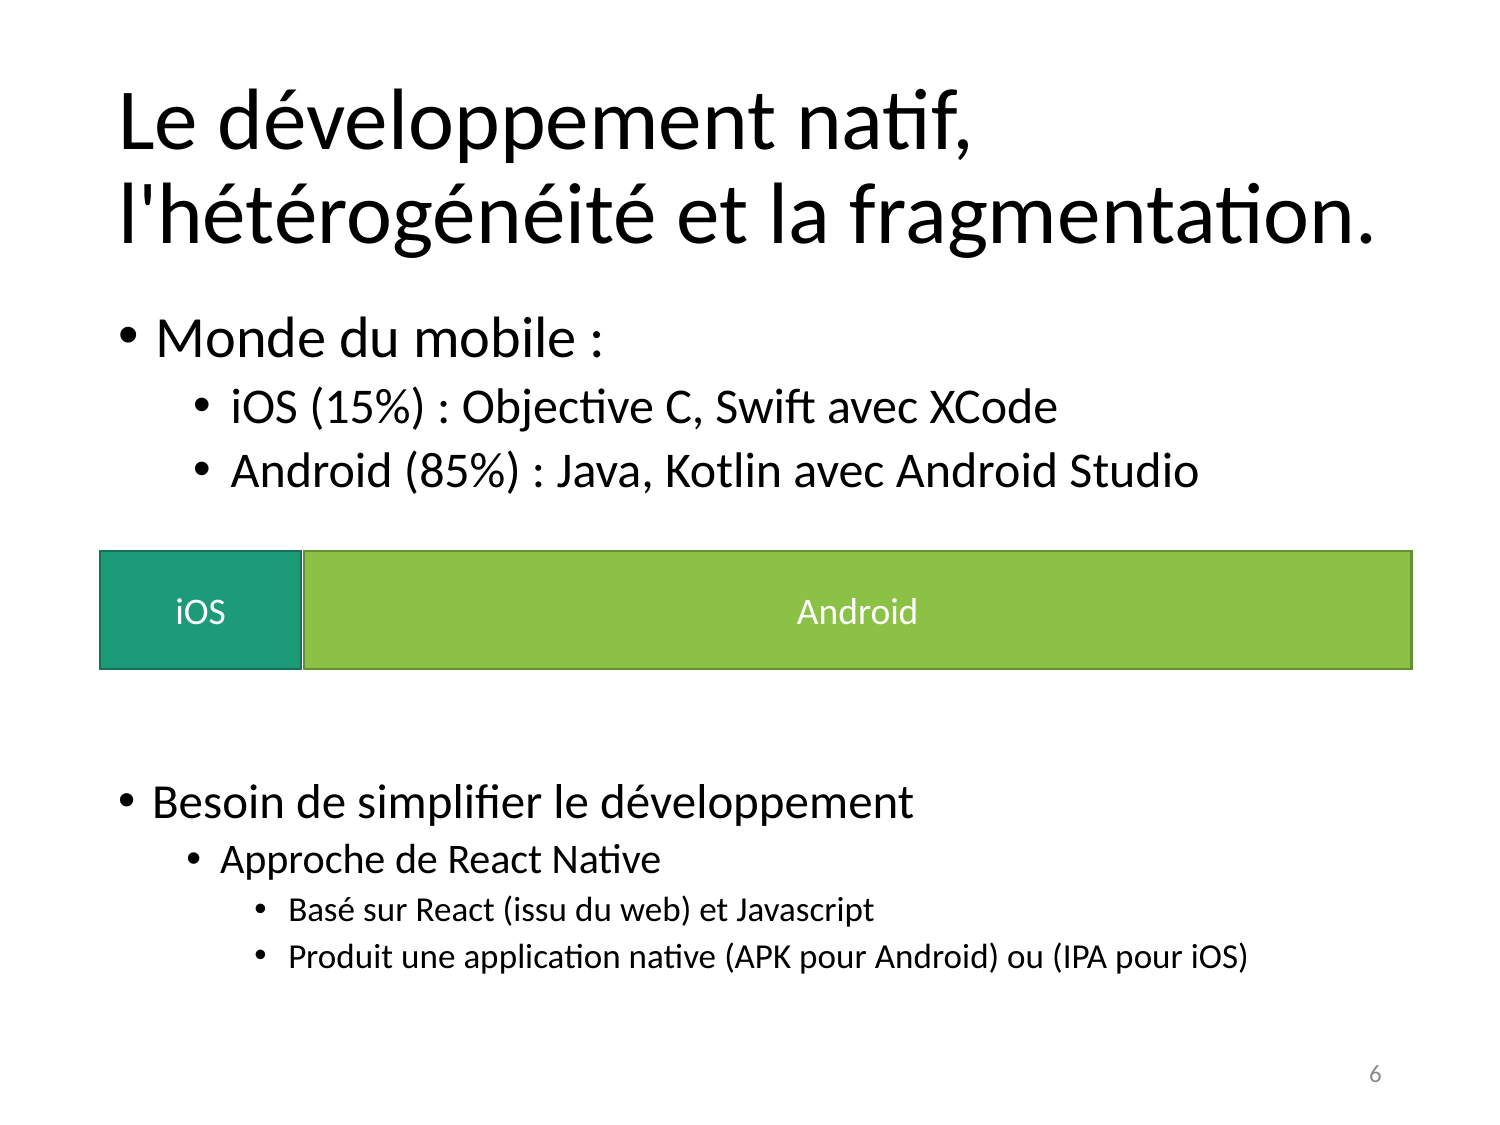

# Le développement natif, l'hétérogénéité et la fragmentation.
Monde du mobile :
iOS (15%) : Objective C, Swift avec XCode
Android (85%) : Java, Kotlin avec Android Studio

iOS
Android
Besoin de simplifier le développement
Approche de React Native
Basé sur React (issu du web) et Javascript
Produit une application native (APK pour Android) ou (IPA pour iOS)

6